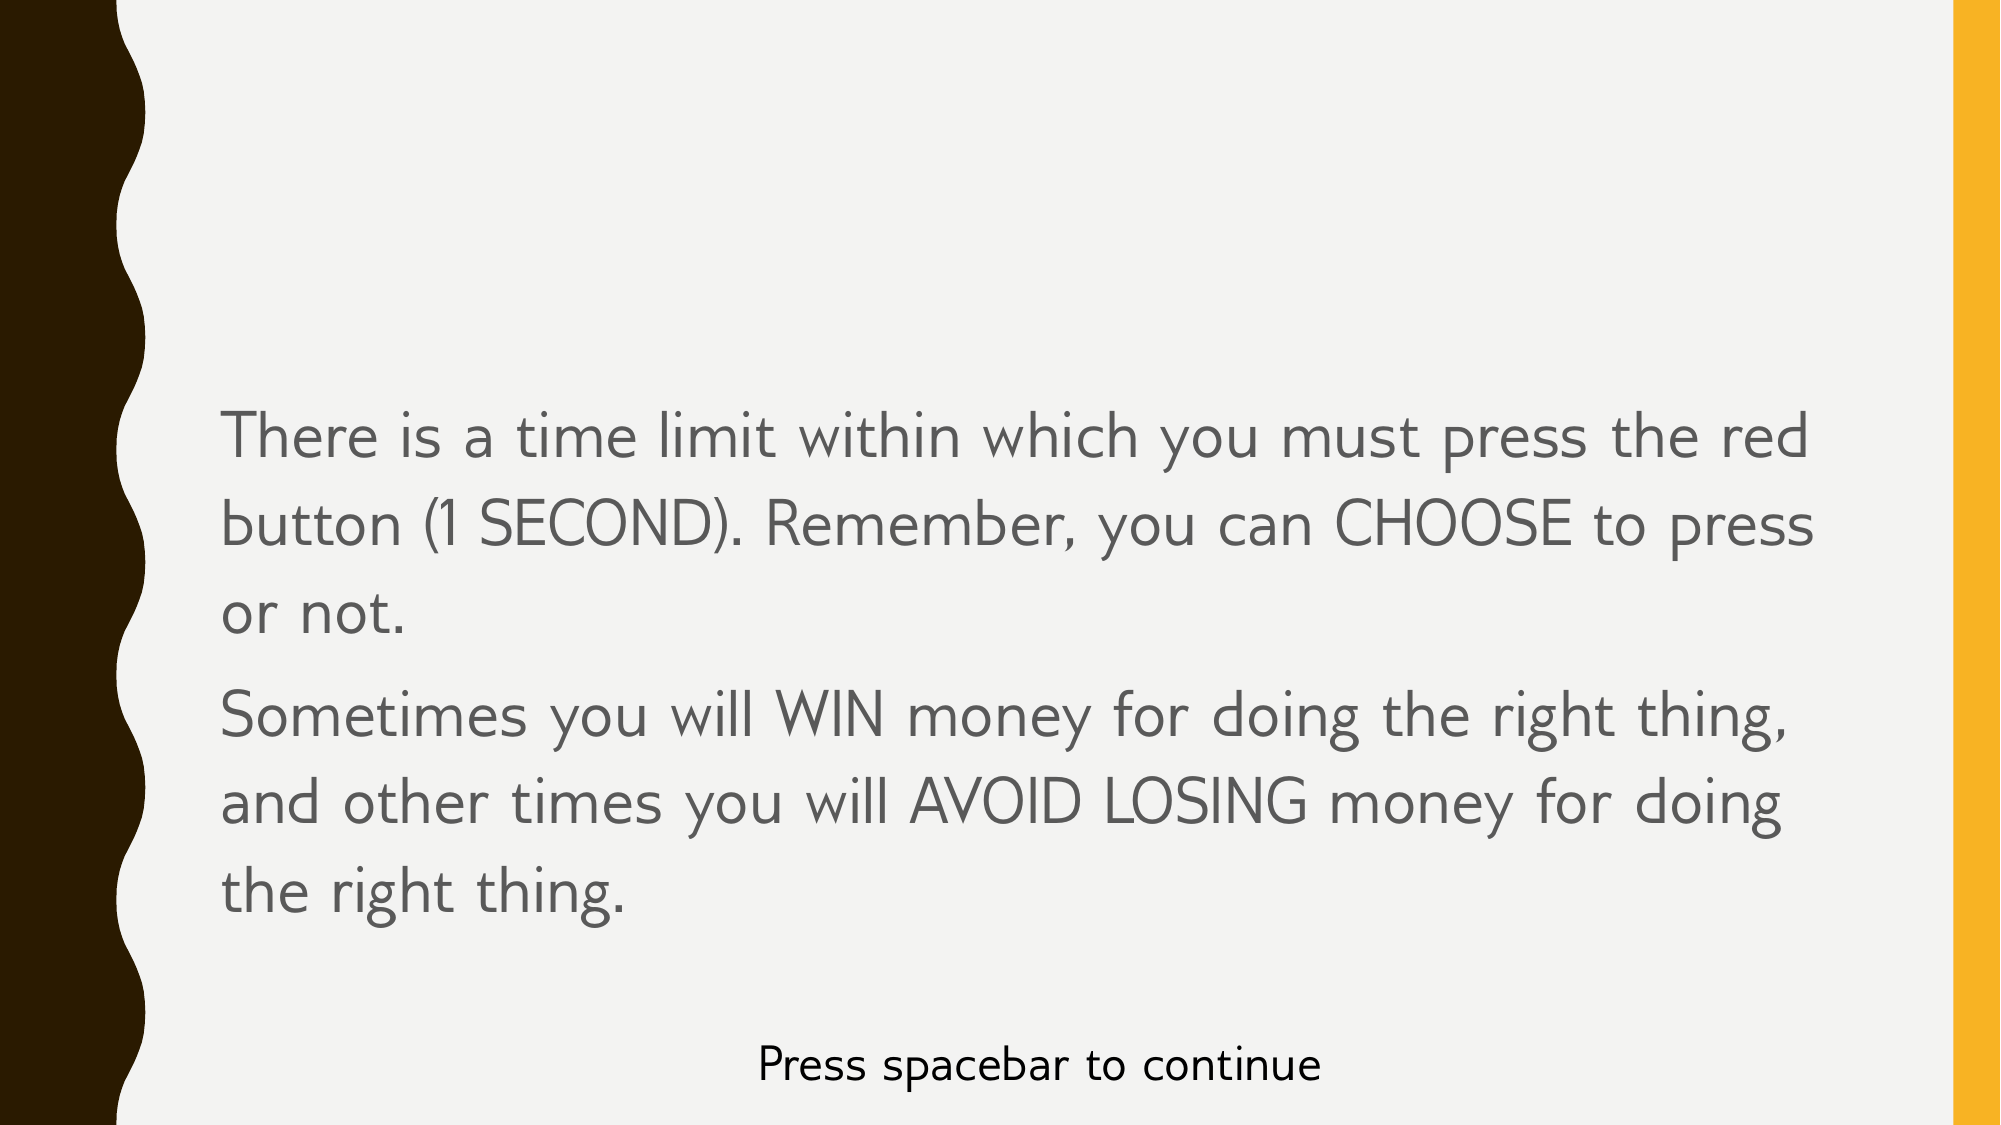

#
There is a time limit within which you must press the red button (1 SECOND). Remember, you can CHOOSE to press or not.
Sometimes you will WIN money for doing the right thing, and other times you will AVOID LOSING money for doing the right thing.

Press spacebar to continue